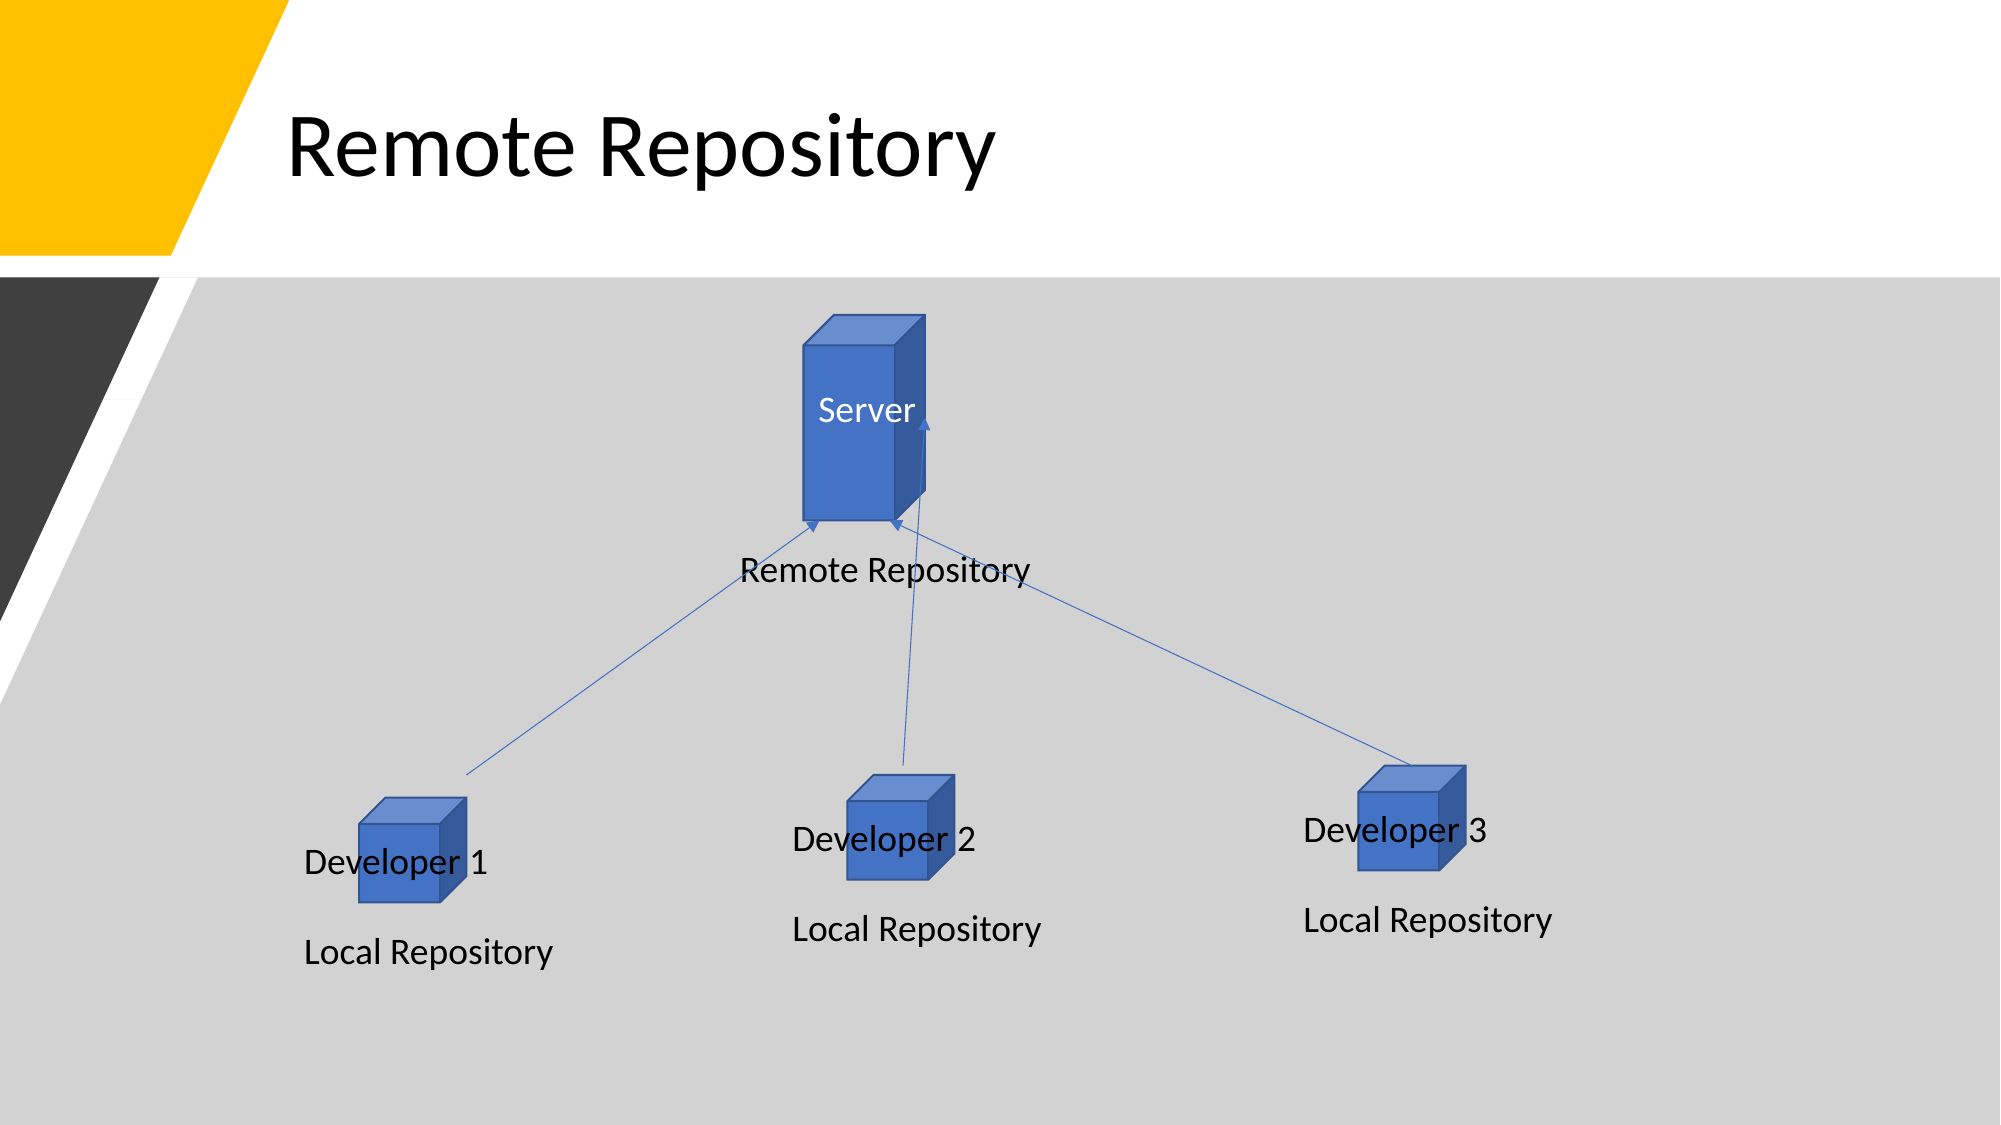

Remote Repository

Server
Remote Repository

Developer 3

Local Repository
Developer 2

Local Repository
Developer 1

Local Repository